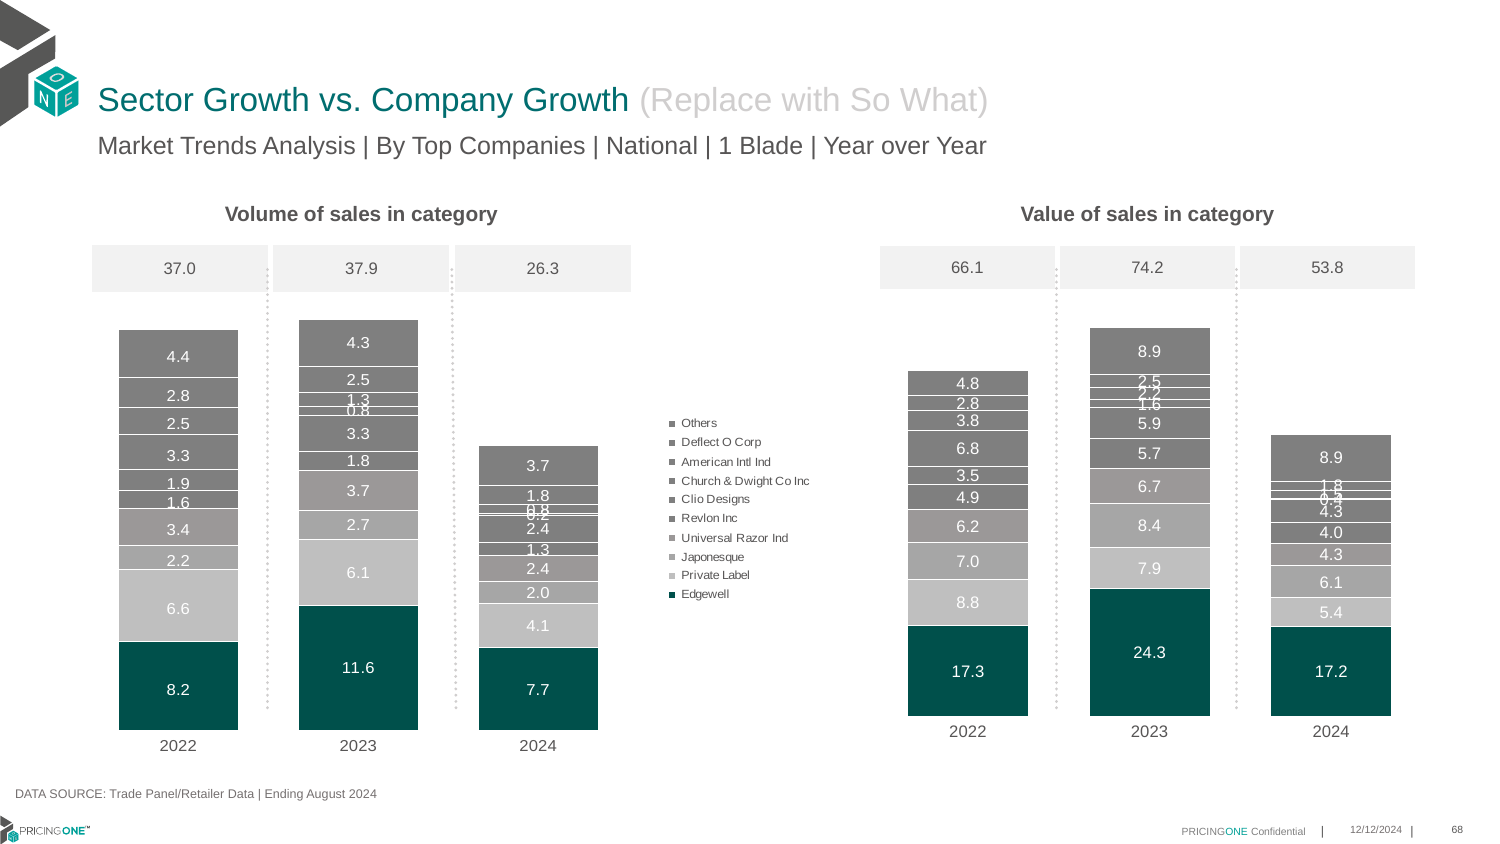

# Sector Growth vs. Company Growth (Replace with So What)
Market Trends Analysis | By Top Companies | National | 1 Blade | Year over Year
| Value of sales in category |  |  |
| --- | --- | --- |
| 66.1 | 74.2 | 53.8 |
| Volume of sales in category |  |  |
| --- | --- | --- |
| 37.0 | 37.9 | 26.3 |

### Chart

| Category | Edgewell | Private Label | Japonesque | Universal Razor Ind | Revlon Inc | Clio Designs | Church & Dwight Co Inc | American Intl Ind | Deflect O Corp | Others |
|---|---|---|---|---|---|---|---|---|---|---|
| 2022 | 17.278865 | 8.842309 | 7.032622 | 6.248105 | 4.85974 | 3.513315 | 6.829078 | 3.814747 | 2.847133 | 4.807274 |
| 2023 | 24.279457 | 7.909699 | 8.419015 | 6.708077 | 5.663425 | 5.92713 | 1.593909 | 2.228384 | 2.541216 | 8.903003 |
| 2024 | 17.168568 | 5.430087 | 6.132826 | 4.290735 | 4.007011 | 4.265279 | 0.380034 | 1.452709 | 1.797231 | 8.88762 |

### Chart

| Category | Edgewell | Private Label | Japonesque | Universal Razor Ind | Revlon Inc | Clio Designs | Church & Dwight Co Inc | American Intl Ind | Deflect O Corp | Others |
|---|---|---|---|---|---|---|---|---|---|---|
| 2022 | 8.232635 | 6.625417 | 2.216089 | 3.446999 | 1.592992 | 1.942358 | 3.259834 | 2.473056 | 2.822923 | 4.409968 |
| 2023 | 11.559679 | 6.105271 | 2.683547 | 3.678873 | 1.7709 | 3.309752 | 0.799921 | 1.254872 | 2.453869 | 4.310169 |
| 2024 | 7.698955 | 4.079047 | 1.968453 | 2.378471 | 1.252627 | 2.439574 | 0.224745 | 0.801809 | 1.753356 | 3.70877 |
DATA SOURCE: Trade Panel/Retailer Data | Ending August 2024

12/12/2024
68